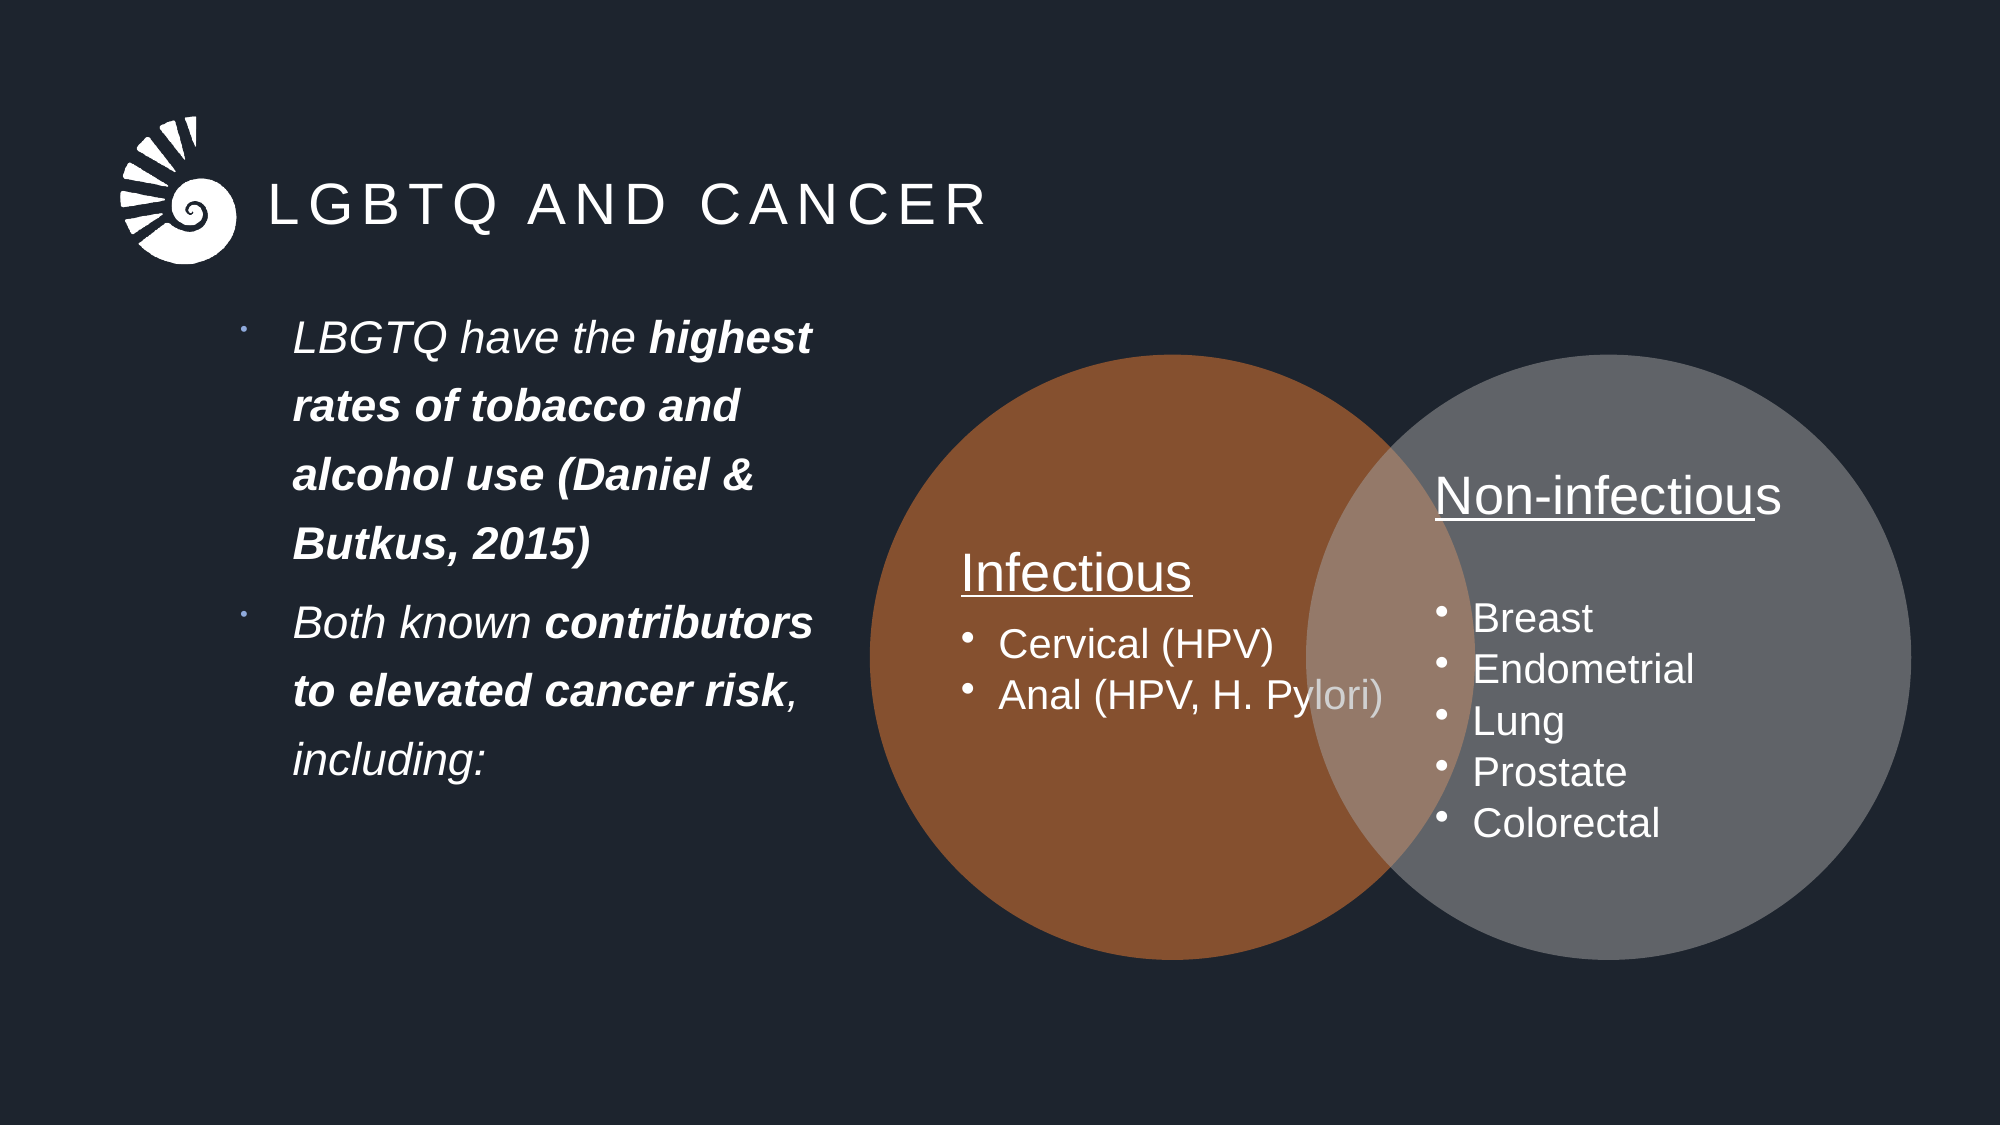

# LGBTQ and CANCER
Infectious
Cervical (HPV)
Anal (HPV, H. Pylori)

Non-infectious

Breast
Endometrial
Lung
Prostate
Colorectal
LBGTQ have the highest rates of tobacco and alcohol use (Daniel & Butkus, 2015)
Both known contributors to elevated cancer risk, including: